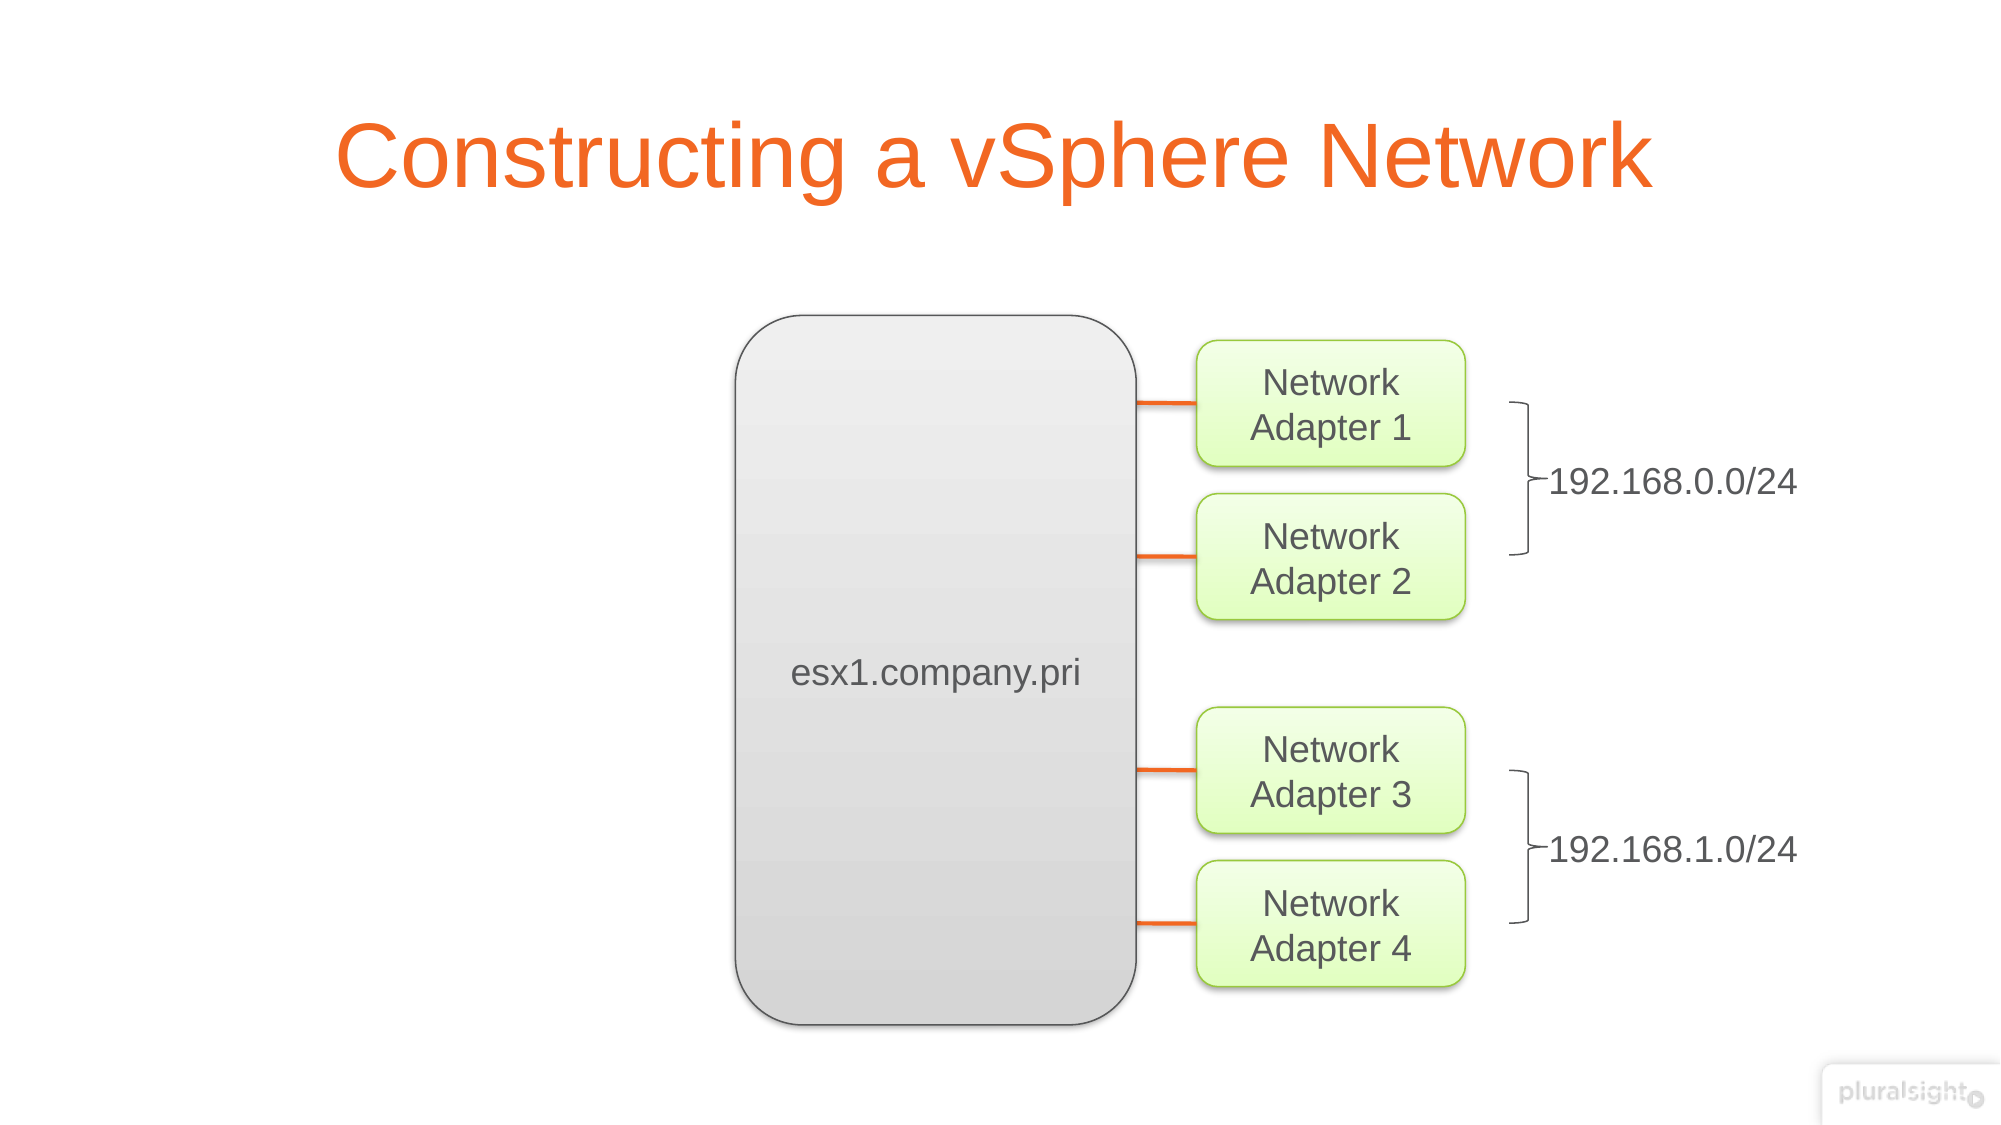

# Constructing a vSphere Network
esx1.company.pri
Network Adapter 1

192.168.0.0/24
Network Adapter 2
Network Adapter 3

192.168.1.0/24
Network Adapter 4